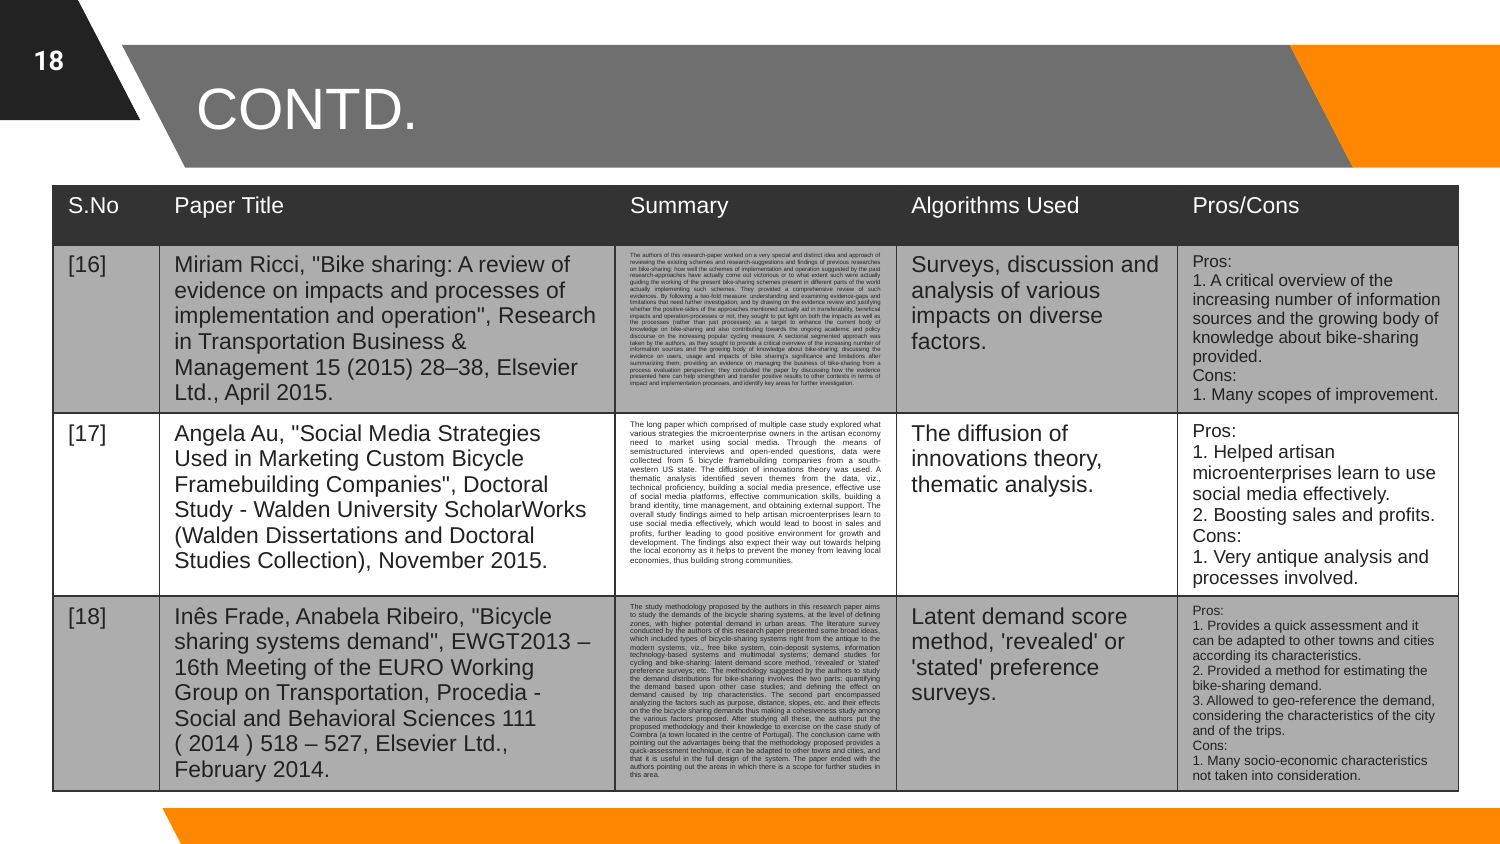

18
# CONTD.
| S.No | Paper Title | Summary | Algorithms Used | Pros/Cons |
| --- | --- | --- | --- | --- |
| [16] | Miriam Ricci, "Bike sharing: A review of evidence on impacts and processes of implementation and operation", Research in Transportation Business & Management 15 (2015) 28–38, Elsevier Ltd., April 2015. | The authors of this research-paper worked on a very special and distinct idea and approach of reviewing the existing schemes and research-suggestions and findings of previous researches on bike-sharing: how well the schemes of implementation and operation suggested by the past research-approaches have actually come out victorious or to what extent such were actually guiding the working of the present bike-sharing schemes present in different parts of the world actually implementing such schemes. They provided a comprehensive review of such evidences. By following a two-fold measure: understanding and examining evidence-gaps and limitations that need further investigation; and by drawing on the evidence review and justifying whether the positive-sides of the approaches mentioned actually aid in transferability, beneficial impacts and operation-processes or not, they sought to put light on both the impacts as well as the processes (rather than just processes) as a target to enhance the current body of knowledge on bike-sharing and also contributing towards the ongoing academic and policy discourse on the increasing popular cycling measure. A sectional segmented approach was taken by the authors, as they sought to provide a critical overview of the increasing number of information sources and the growing body of knowledge about bike-sharing; discussing the evidence on users, usage and impacts of bike sharing's significance and limitations after summarizing them; providing an evidence on managing the business of bike-sharing from a process evaluation perspective; they concluded the paper by discussing how the evidence presented here can help strengthen and transfer positive results to other contexts in terms of impact and implementation processes, and identify key areas for further investigation. | Surveys, discussion and analysis of various impacts on diverse factors. | Pros: 1. A critical overview of the increasing number of information sources and the growing body of knowledge about bike-sharing provided. Cons: 1. Many scopes of improvement. |
| [17] | Angela Au, "Social Media Strategies Used in Marketing Custom Bicycle Framebuilding Companies", Doctoral Study - Walden University ScholarWorks (Walden Dissertations and Doctoral Studies Collection), November 2015. | The long paper which comprised of multiple case study explored what various strategies the microenterprise owners in the artisan economy need to market using social media. Through the means of semistructured interviews and open-ended questions, data were collected from 5 bicycle framebuilding companies from a south-western US state. The diffusion of innovations theory was used. A thematic analysis identified seven themes from the data, viz., technical proficiency, building a social media presence, effective use of social media platforms, effective communication skills, building a brand identity, time management, and obtaining external support. The overall study findings aimed to help artisan microenterprises learn to use social media effectively, which would lead to boost in sales and profits, further leading to good positive environment for growth and development. The findings also expect their way out towards helping the local economy as it helps to prevent the money from leaving local economies, thus building strong communities. | The diffusion of innovations theory, thematic analysis. | Pros: 1. Helped artisan microenterprises learn to use social media effectively. 2. Boosting sales and profits. Cons: 1. Very antique analysis and processes involved. |
| [18] | Inês Frade, Anabela Ribeiro, "Bicycle sharing systems demand", EWGT2013 – 16th Meeting of the EURO Working Group on Transportation, Procedia - Social and Behavioral Sciences 111 ( 2014 ) 518 – 527, Elsevier Ltd., February 2014. | The study methodology proposed by the authors in this research paper aims to study the demands of the bicycle sharing systems, at the level of defining zones, with higher potential demand in urban areas. The literature survey conducted by the authors of this research paper presented some broad ideas, which included types of bicycle-sharing systems right from the antique to the modern systems, viz., free bike system, coin-deposit systems, information technology-based systems and multimodal systems; demand studies for cycling and bike-sharing: latent demand score method, 'revealed' or 'stated' preference surveys; etc. The methodology suggested by the authors to study the demand distributions for bike-sharing involves the two parts: quantifying the demand based upon other case studies; and defining the effect on demand caused by trip characteristics. The second part encompassed analyzing the factors such as purpose, distance, slopes, etc. and their effects on the the bicycle sharing demands thus making a cohesiveness study among the various factors proposed. After studying all these, the authors put the proposed methodology and their knowledge to exercise on the case study of Coimbra (a town located in the centre of Portugal). The conclusion came with pointing out the advantages being that the methodology proposed provides a quick-assessment technique, it can be adapted to other towns and cities, and that it is useful in the full design of the system. The paper ended with the authors pointing out the areas in which there is a scope for further studies in this area. | Latent demand score method, 'revealed' or 'stated' preference surveys. | Pros: 1. Provides a quick assessment and it can be adapted to other towns and cities according its characteristics. 2. Provided a method for estimating the bike-sharing demand. 3. Allowed to geo-reference the demand, considering the characteristics of the city and of the trips. Cons: 1. Many socio-economic characteristics not taken into consideration. |